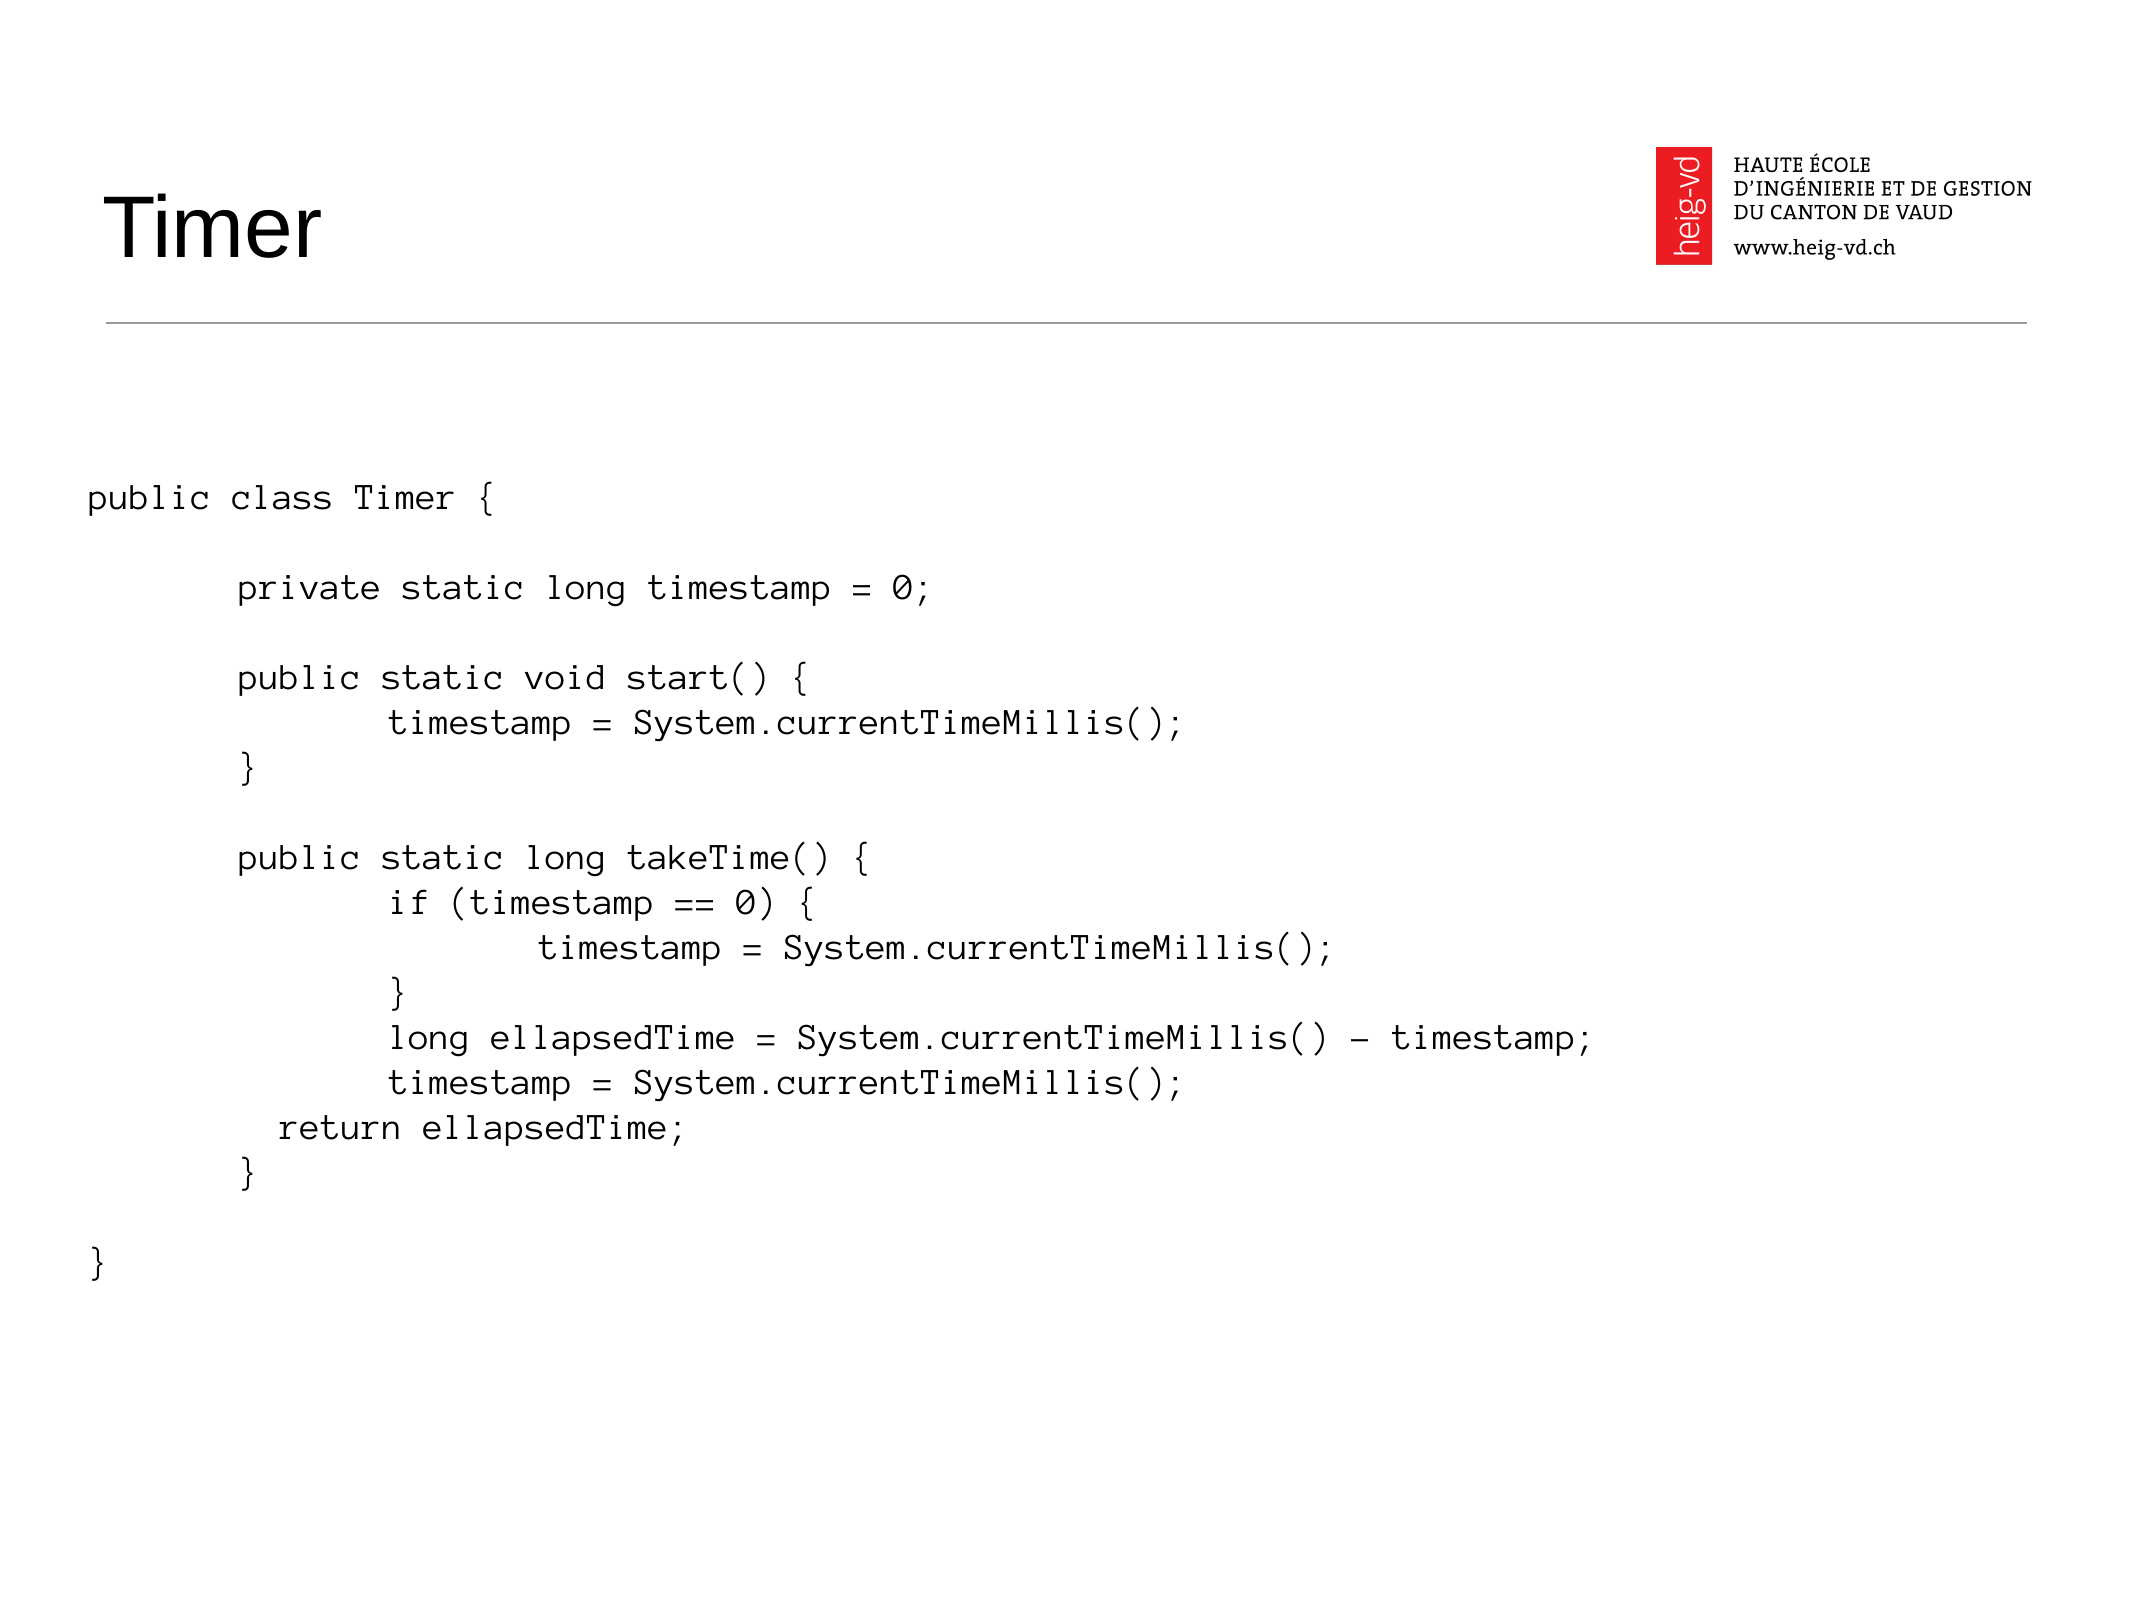

# Timer
public class Timer {

	private static long timestamp = 0;

	public static void start() {
		timestamp = System.currentTimeMillis();
	}

	public static long takeTime() {
		if (timestamp == 0) {
			timestamp = System.currentTimeMillis();
		}
		long ellapsedTime = System.currentTimeMillis() - timestamp;
		timestamp = System.currentTimeMillis();
	  return ellapsedTime;
	}

}